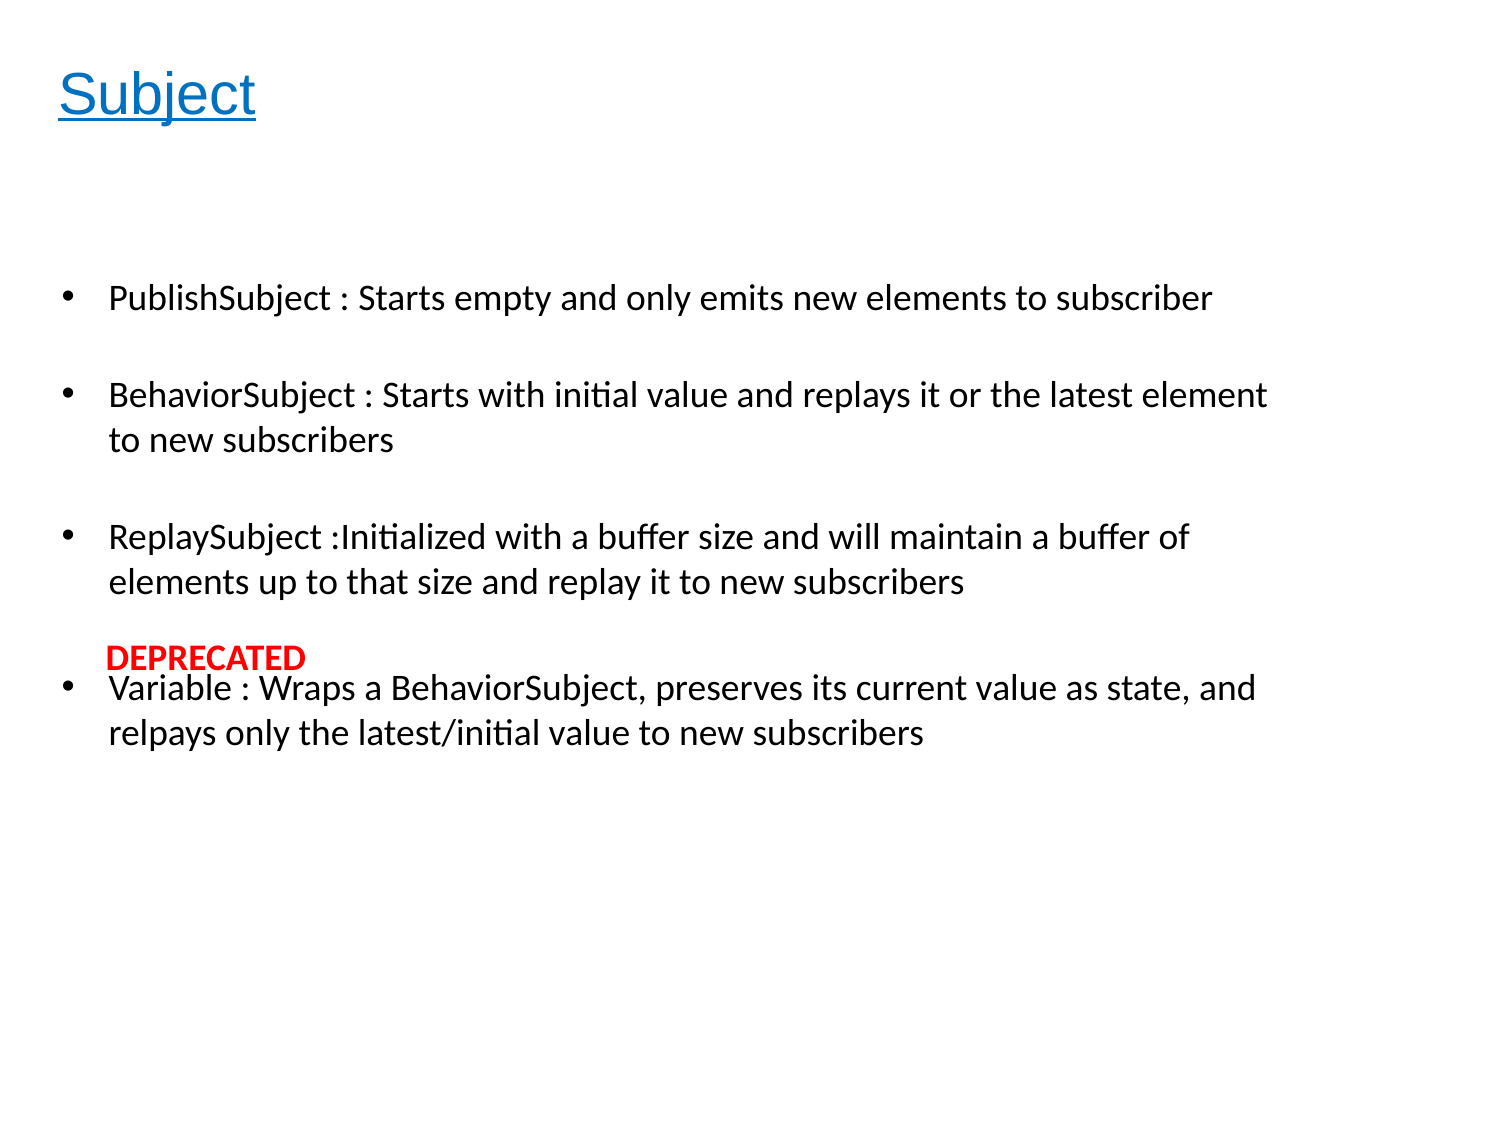

Subject
PublishSubject : Starts empty and only emits new elements to subscriber
BehaviorSubject : Starts with initial value and replays it or the latest element to new subscribers
ReplaySubject :Initialized with a buffer size and will maintain a buffer of elements up to that size and replay it to new subscribers
DEPRECATED
Variable : Wraps a BehaviorSubject, preserves its current value as state, and relpays only the latest/initial value to new subscribers